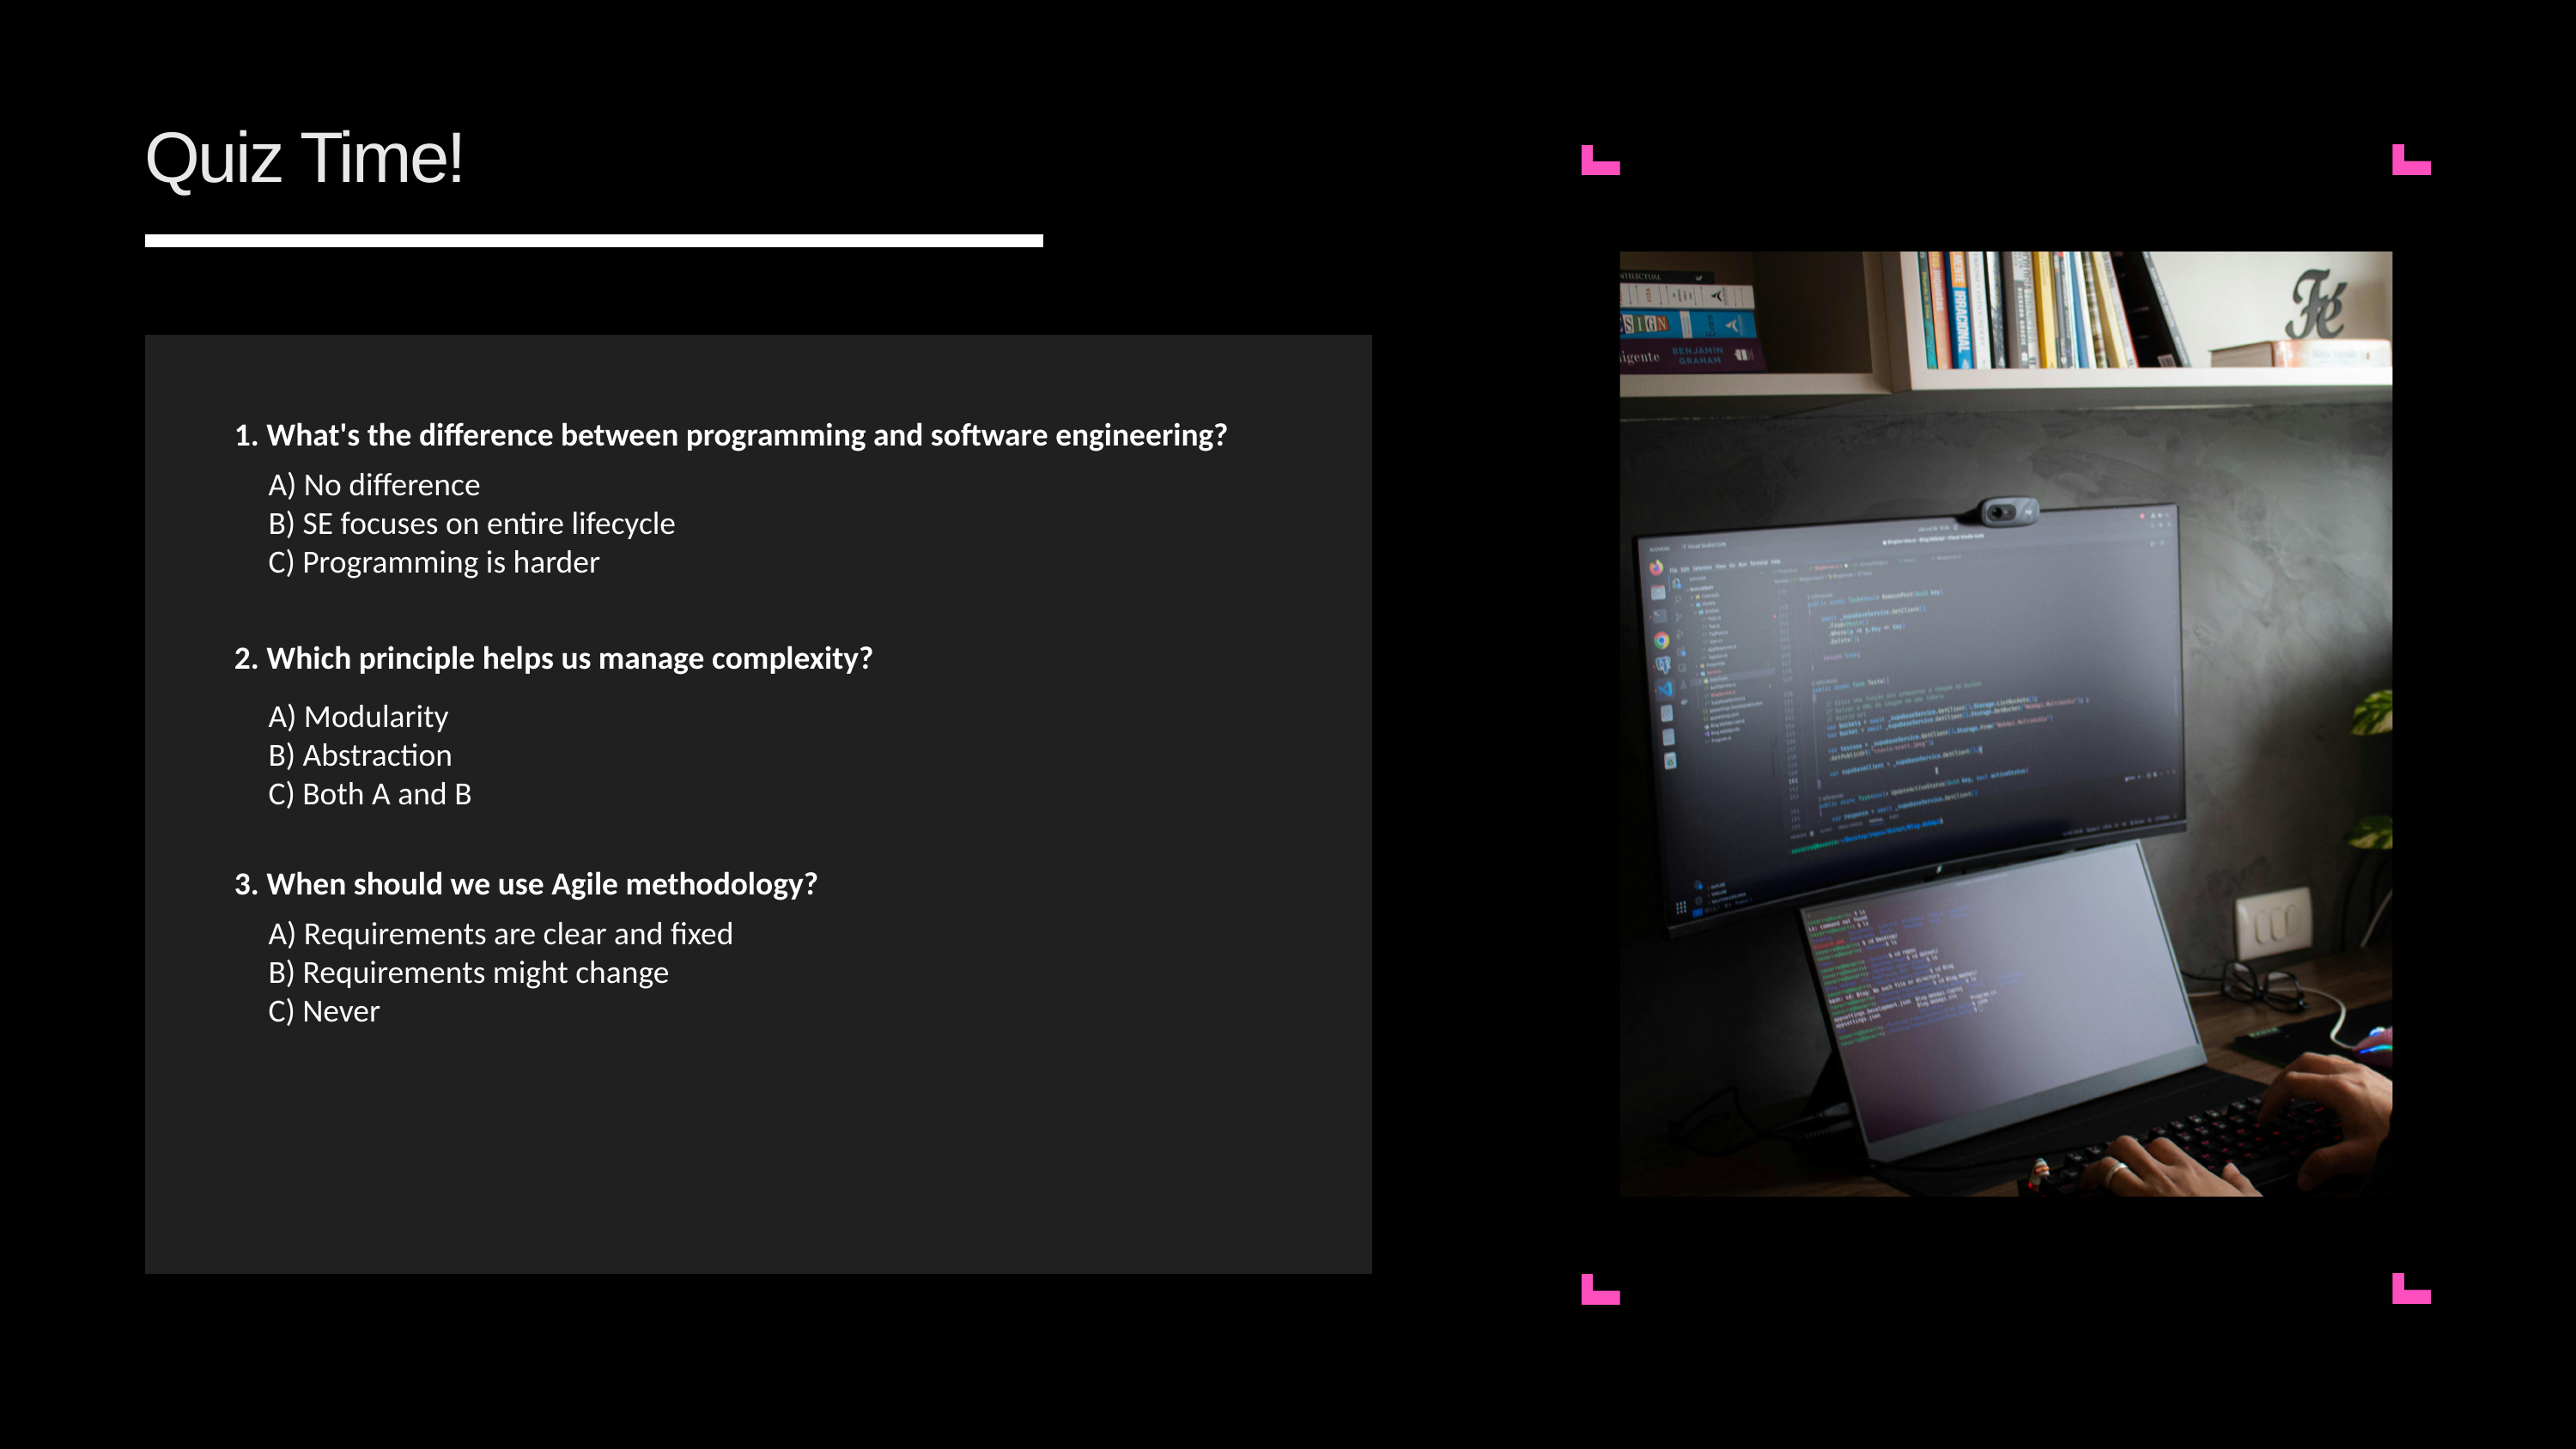

Quiz Time!

1. What's the difference between programming and software engineering?

A) No difference
B) SE focuses on entire lifecycle
C) Programming is harder
2. Which principle helps us manage complexity?
A) Modularity
B) Abstraction
C) Both A and B
3. When should we use Agile methodology?
A) Requirements are clear and fixed
B) Requirements might change
C) Never